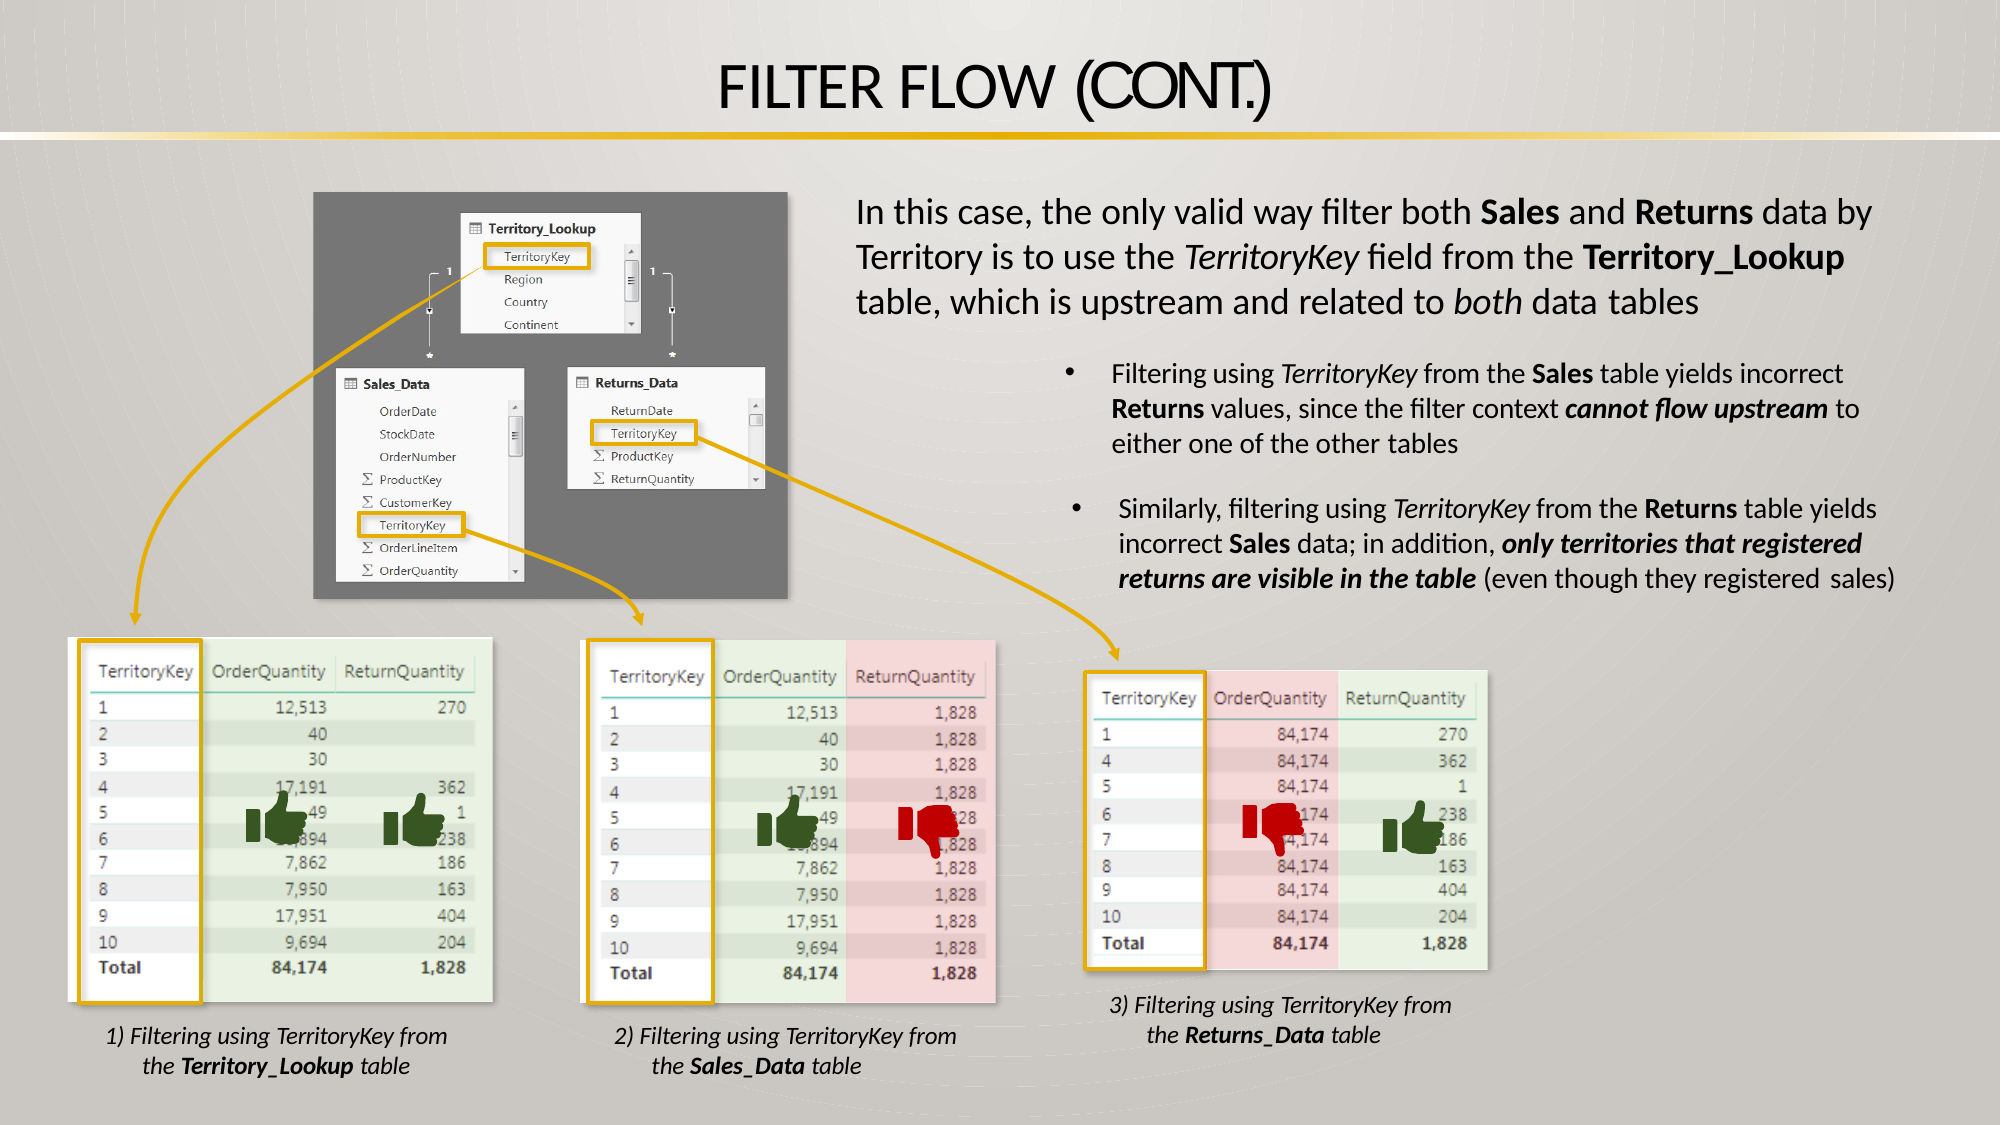

# FILTER FLOW (CONT.)

In this case, the only valid way filter both Sales and Returns data by  Territory is to use the TerritoryKey field from the Territory_Lookup  table, which is upstream and related to both data tables
Filtering using TerritoryKey from the Sales table yields incorrect  Returns values, since the filter context cannot flow upstream to  either one of the other tables

Similarly, filtering using TerritoryKey from the Returns table yields  incorrect Sales data; in addition, only territories that registered  returns are visible in the table (even though they registered sales)

3) Filtering using TerritoryKey from
the Returns_Data table
1) Filtering using TerritoryKey from  the Territory_Lookup table
2) Filtering using TerritoryKey from  the Sales_Data table